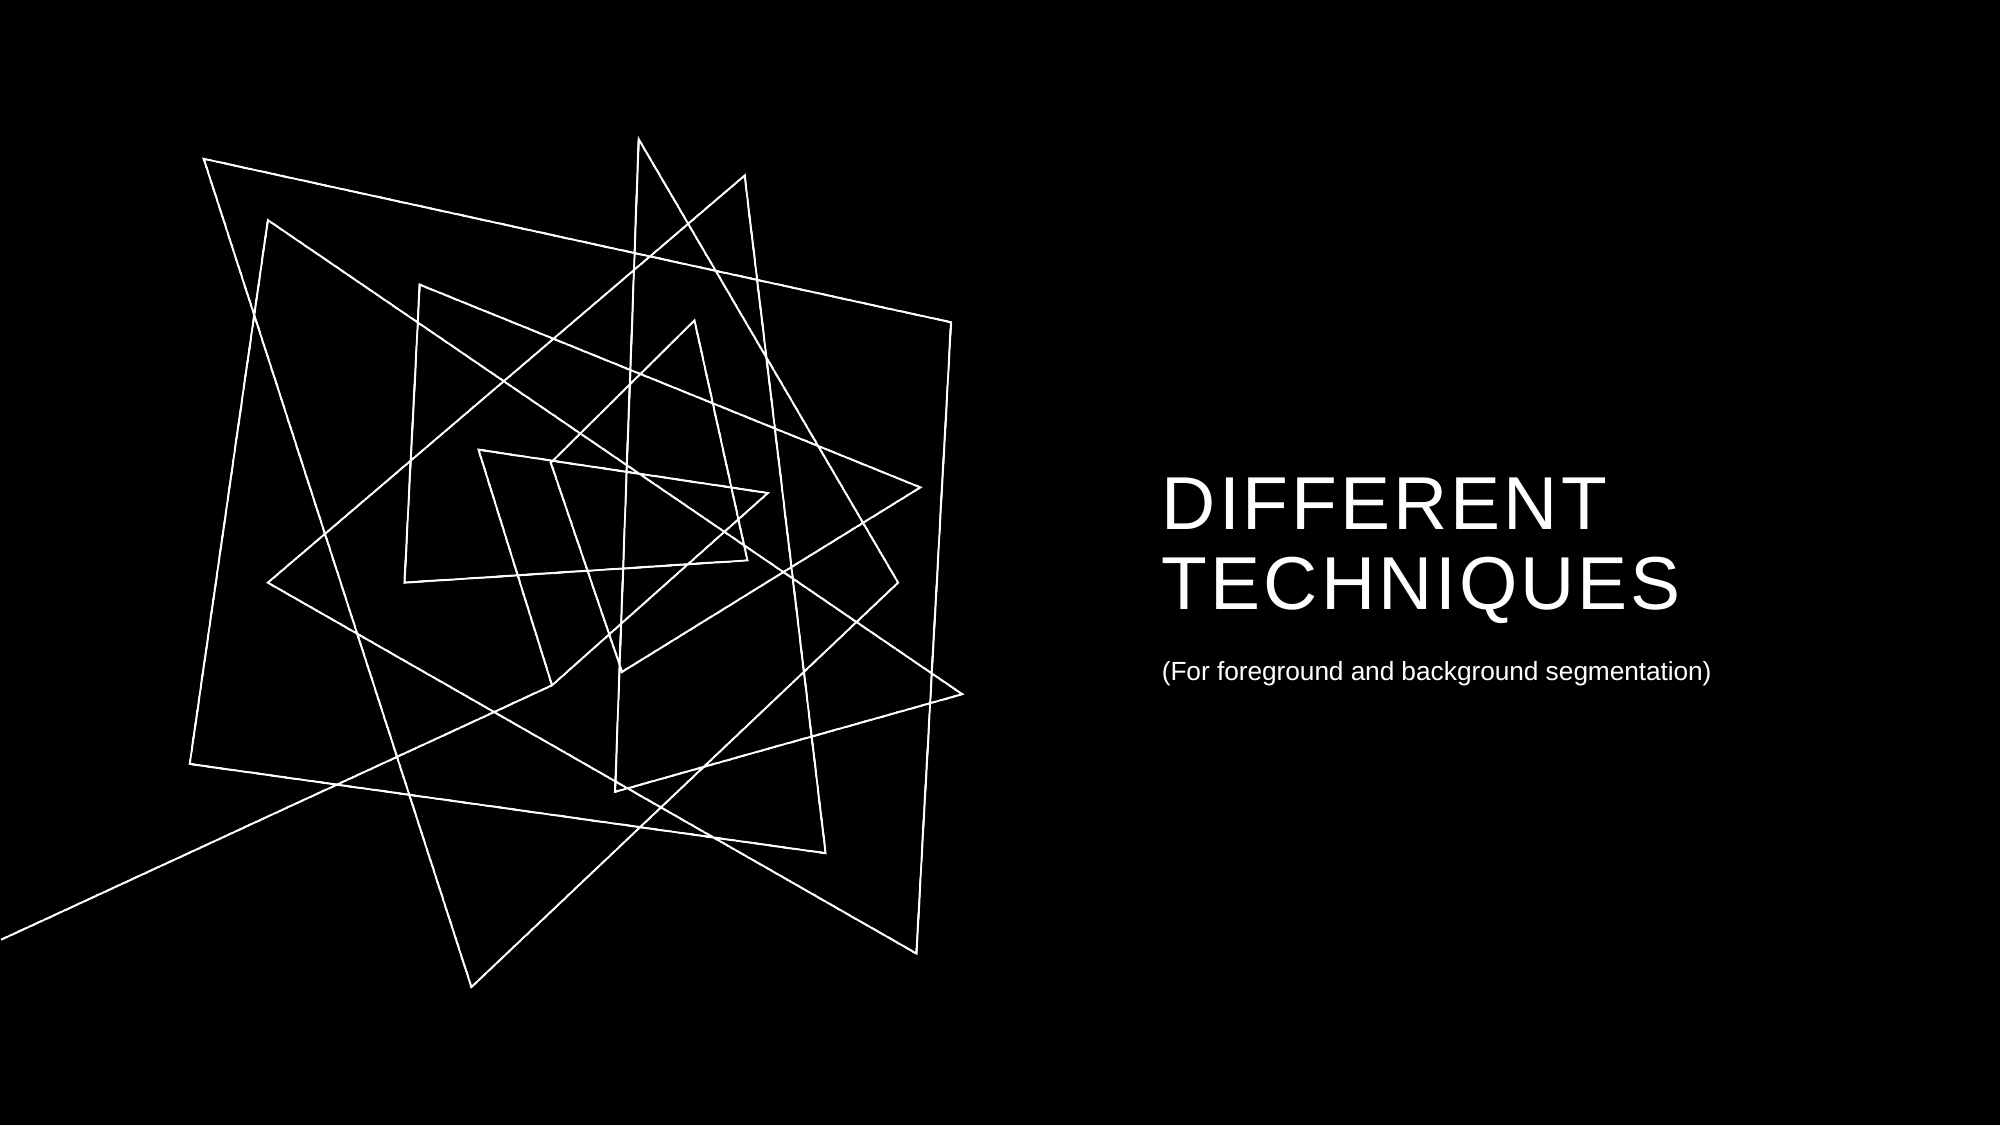

# Different techniques
(For foreground and background segmentation)